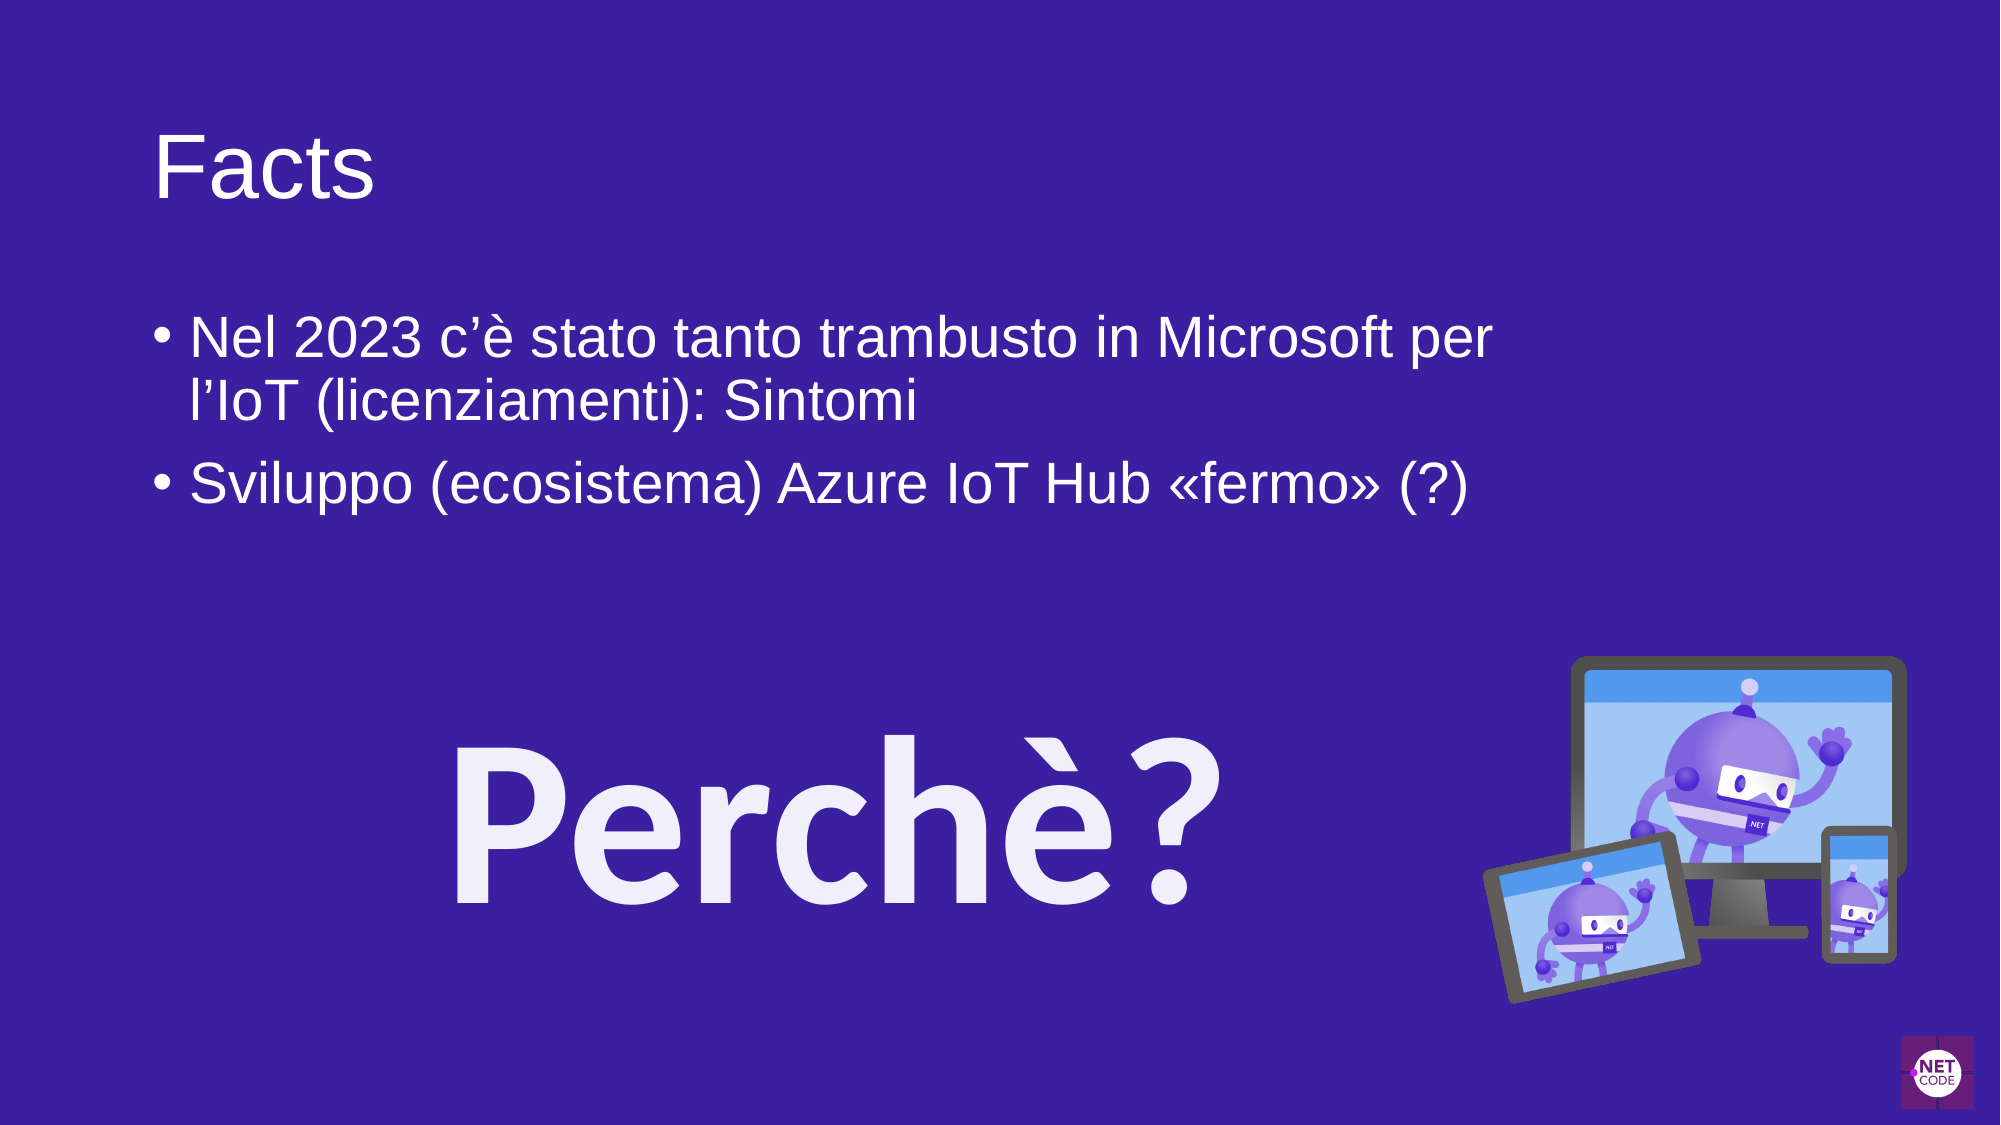

# Facts
Nel 2023 c’è stato tanto trambusto in Microsoft per l’IoT (licenziamenti): Sintomi
Sviluppo (ecosistema) Azure IoT Hub «fermo» (?)

Perchè?